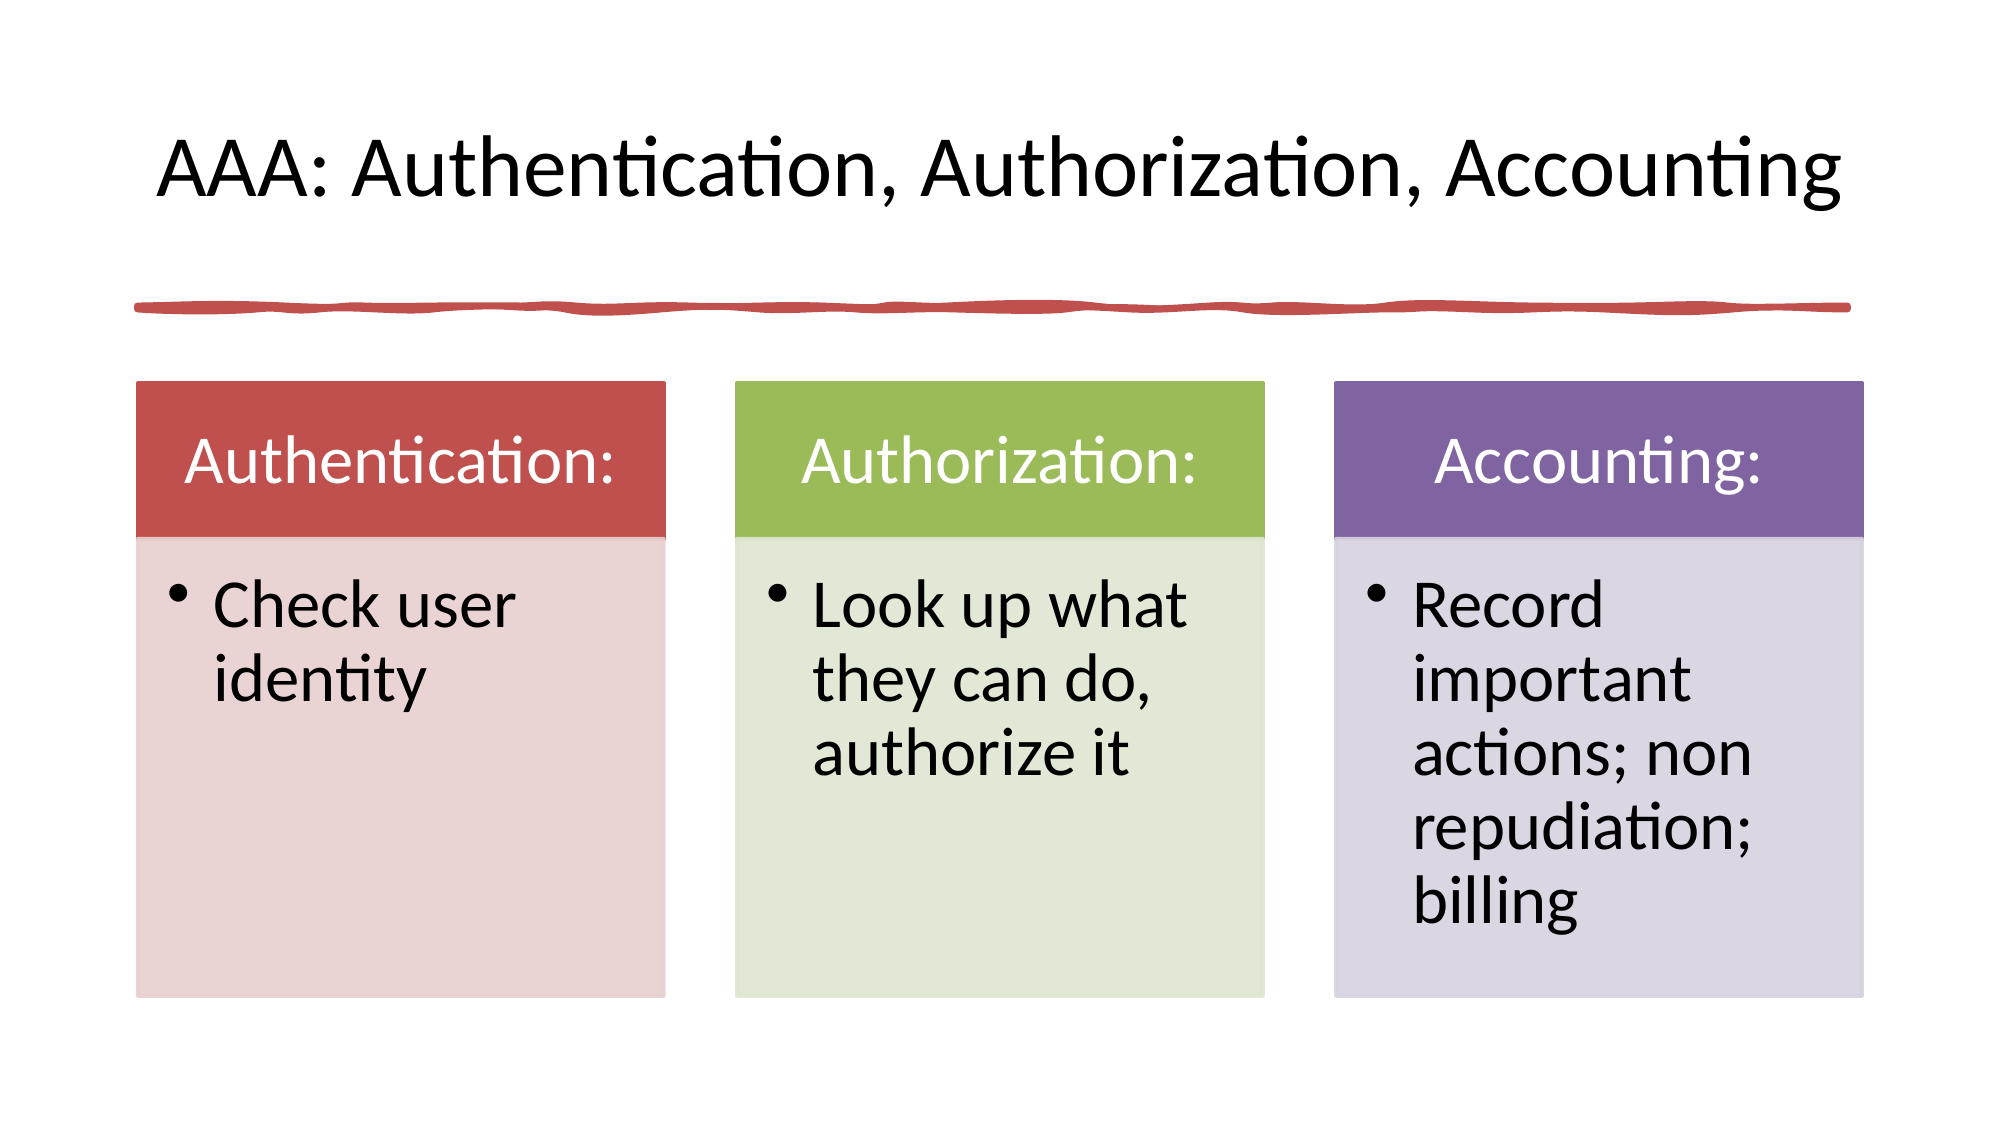

# AAA: Authentication, Authorization, Accounting

Authentication:
Check user identity
Authorization:
Look up what they can do, authorize it
Accounting:
Record important actions; non repudiation; billing